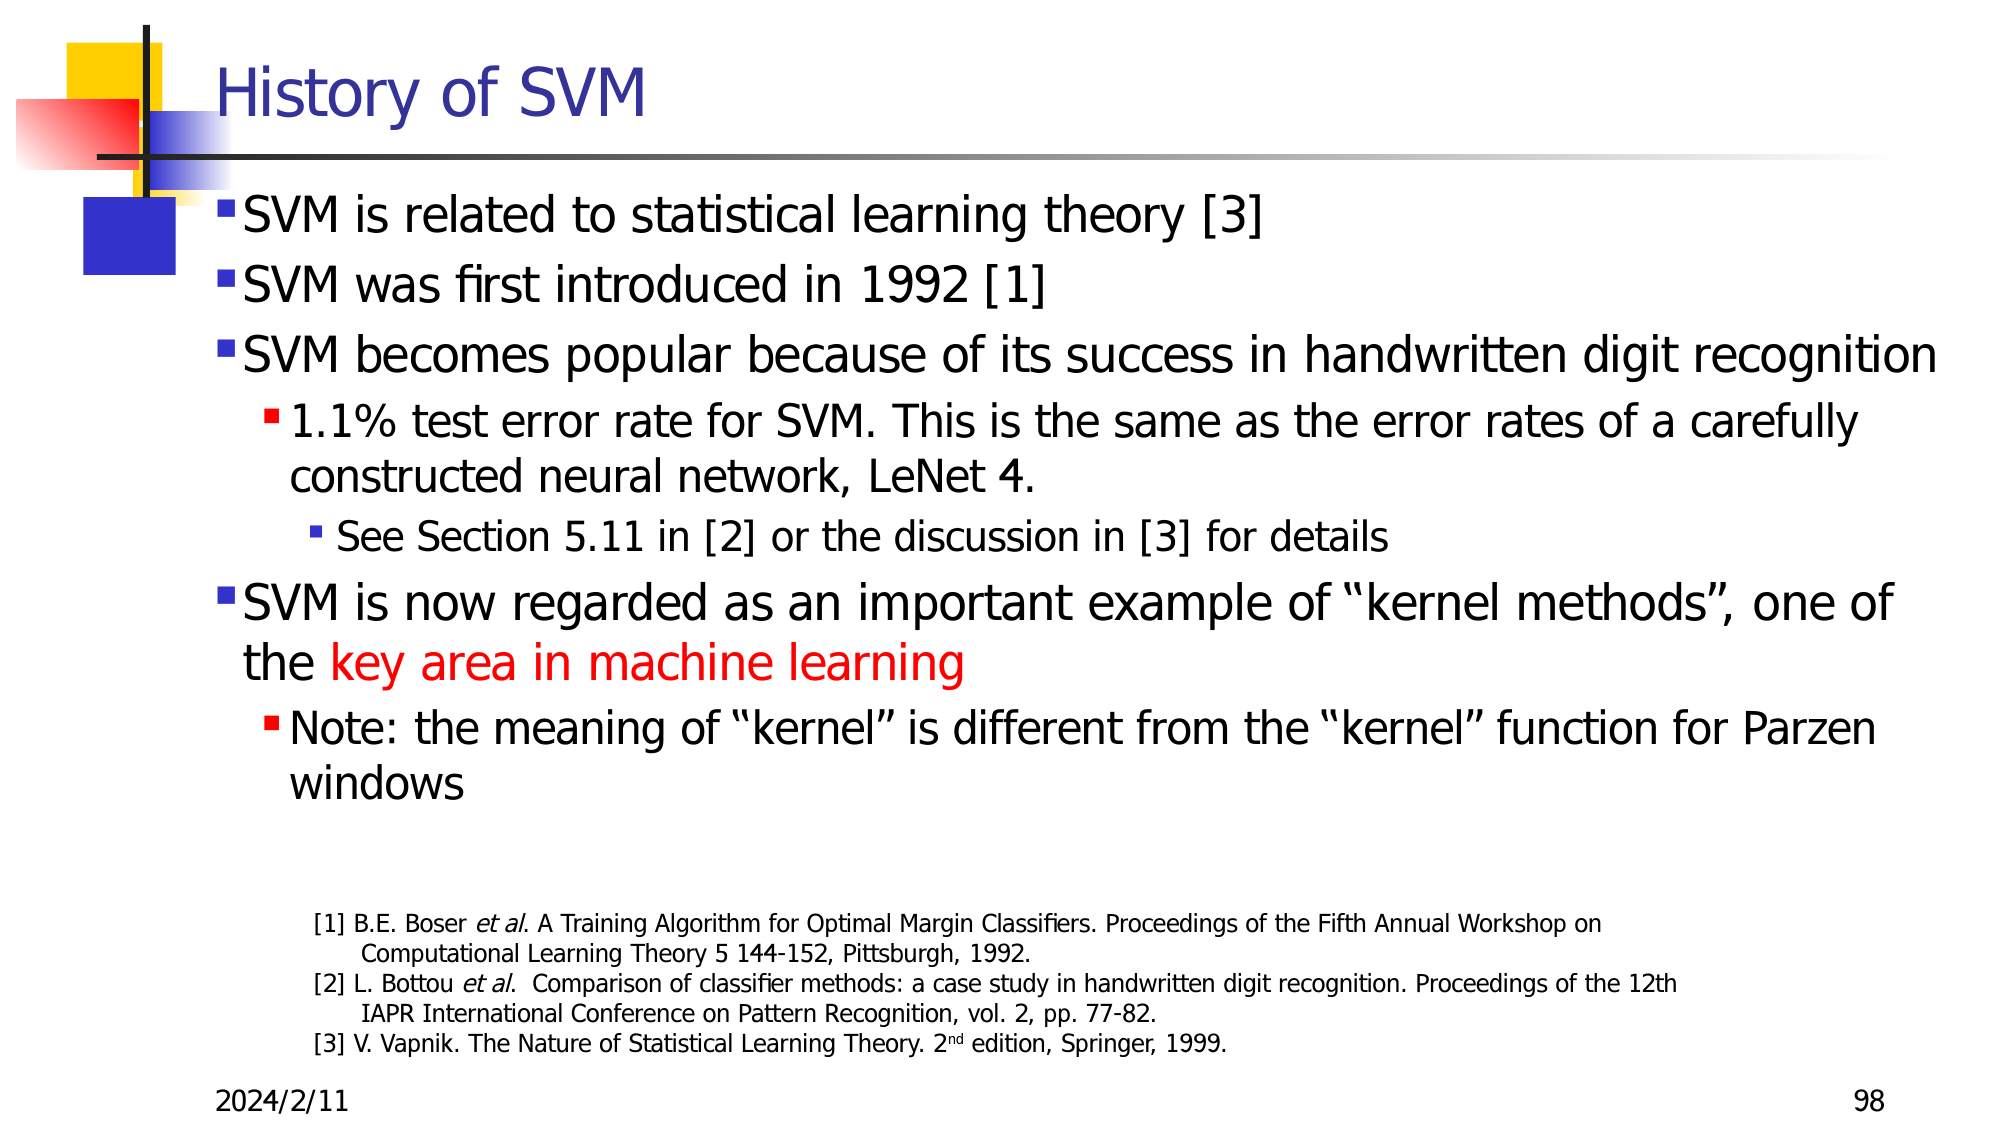

# History of SVM
SVM is related to statistical learning theory [3]
SVM was first introduced in 1992 [1]
SVM becomes popular because of its success in handwritten digit recognition
1.1% test error rate for SVM. This is the same as the error rates of a carefully constructed neural network, LeNet 4.
See Section 5.11 in [2] or the discussion in [3] for details
SVM is now regarded as an important example of “kernel methods”, one of the key area in machine learning
Note: the meaning of “kernel” is different from the “kernel” function for Parzen windows
[1] B.E. Boser et al. A Training Algorithm for Optimal Margin Classifiers. Proceedings of the Fifth Annual Workshop on Computational Learning Theory 5 144-152, Pittsburgh, 1992.
[2] L. Bottou et al.  Comparison of classifier methods: a case study in handwritten digit recognition. Proceedings of the 12th IAPR International Conference on Pattern Recognition, vol. 2, pp. 77-82.
[3] V. Vapnik. The Nature of Statistical Learning Theory. 2nd edition, Springer, 1999.
2024/2/11
98